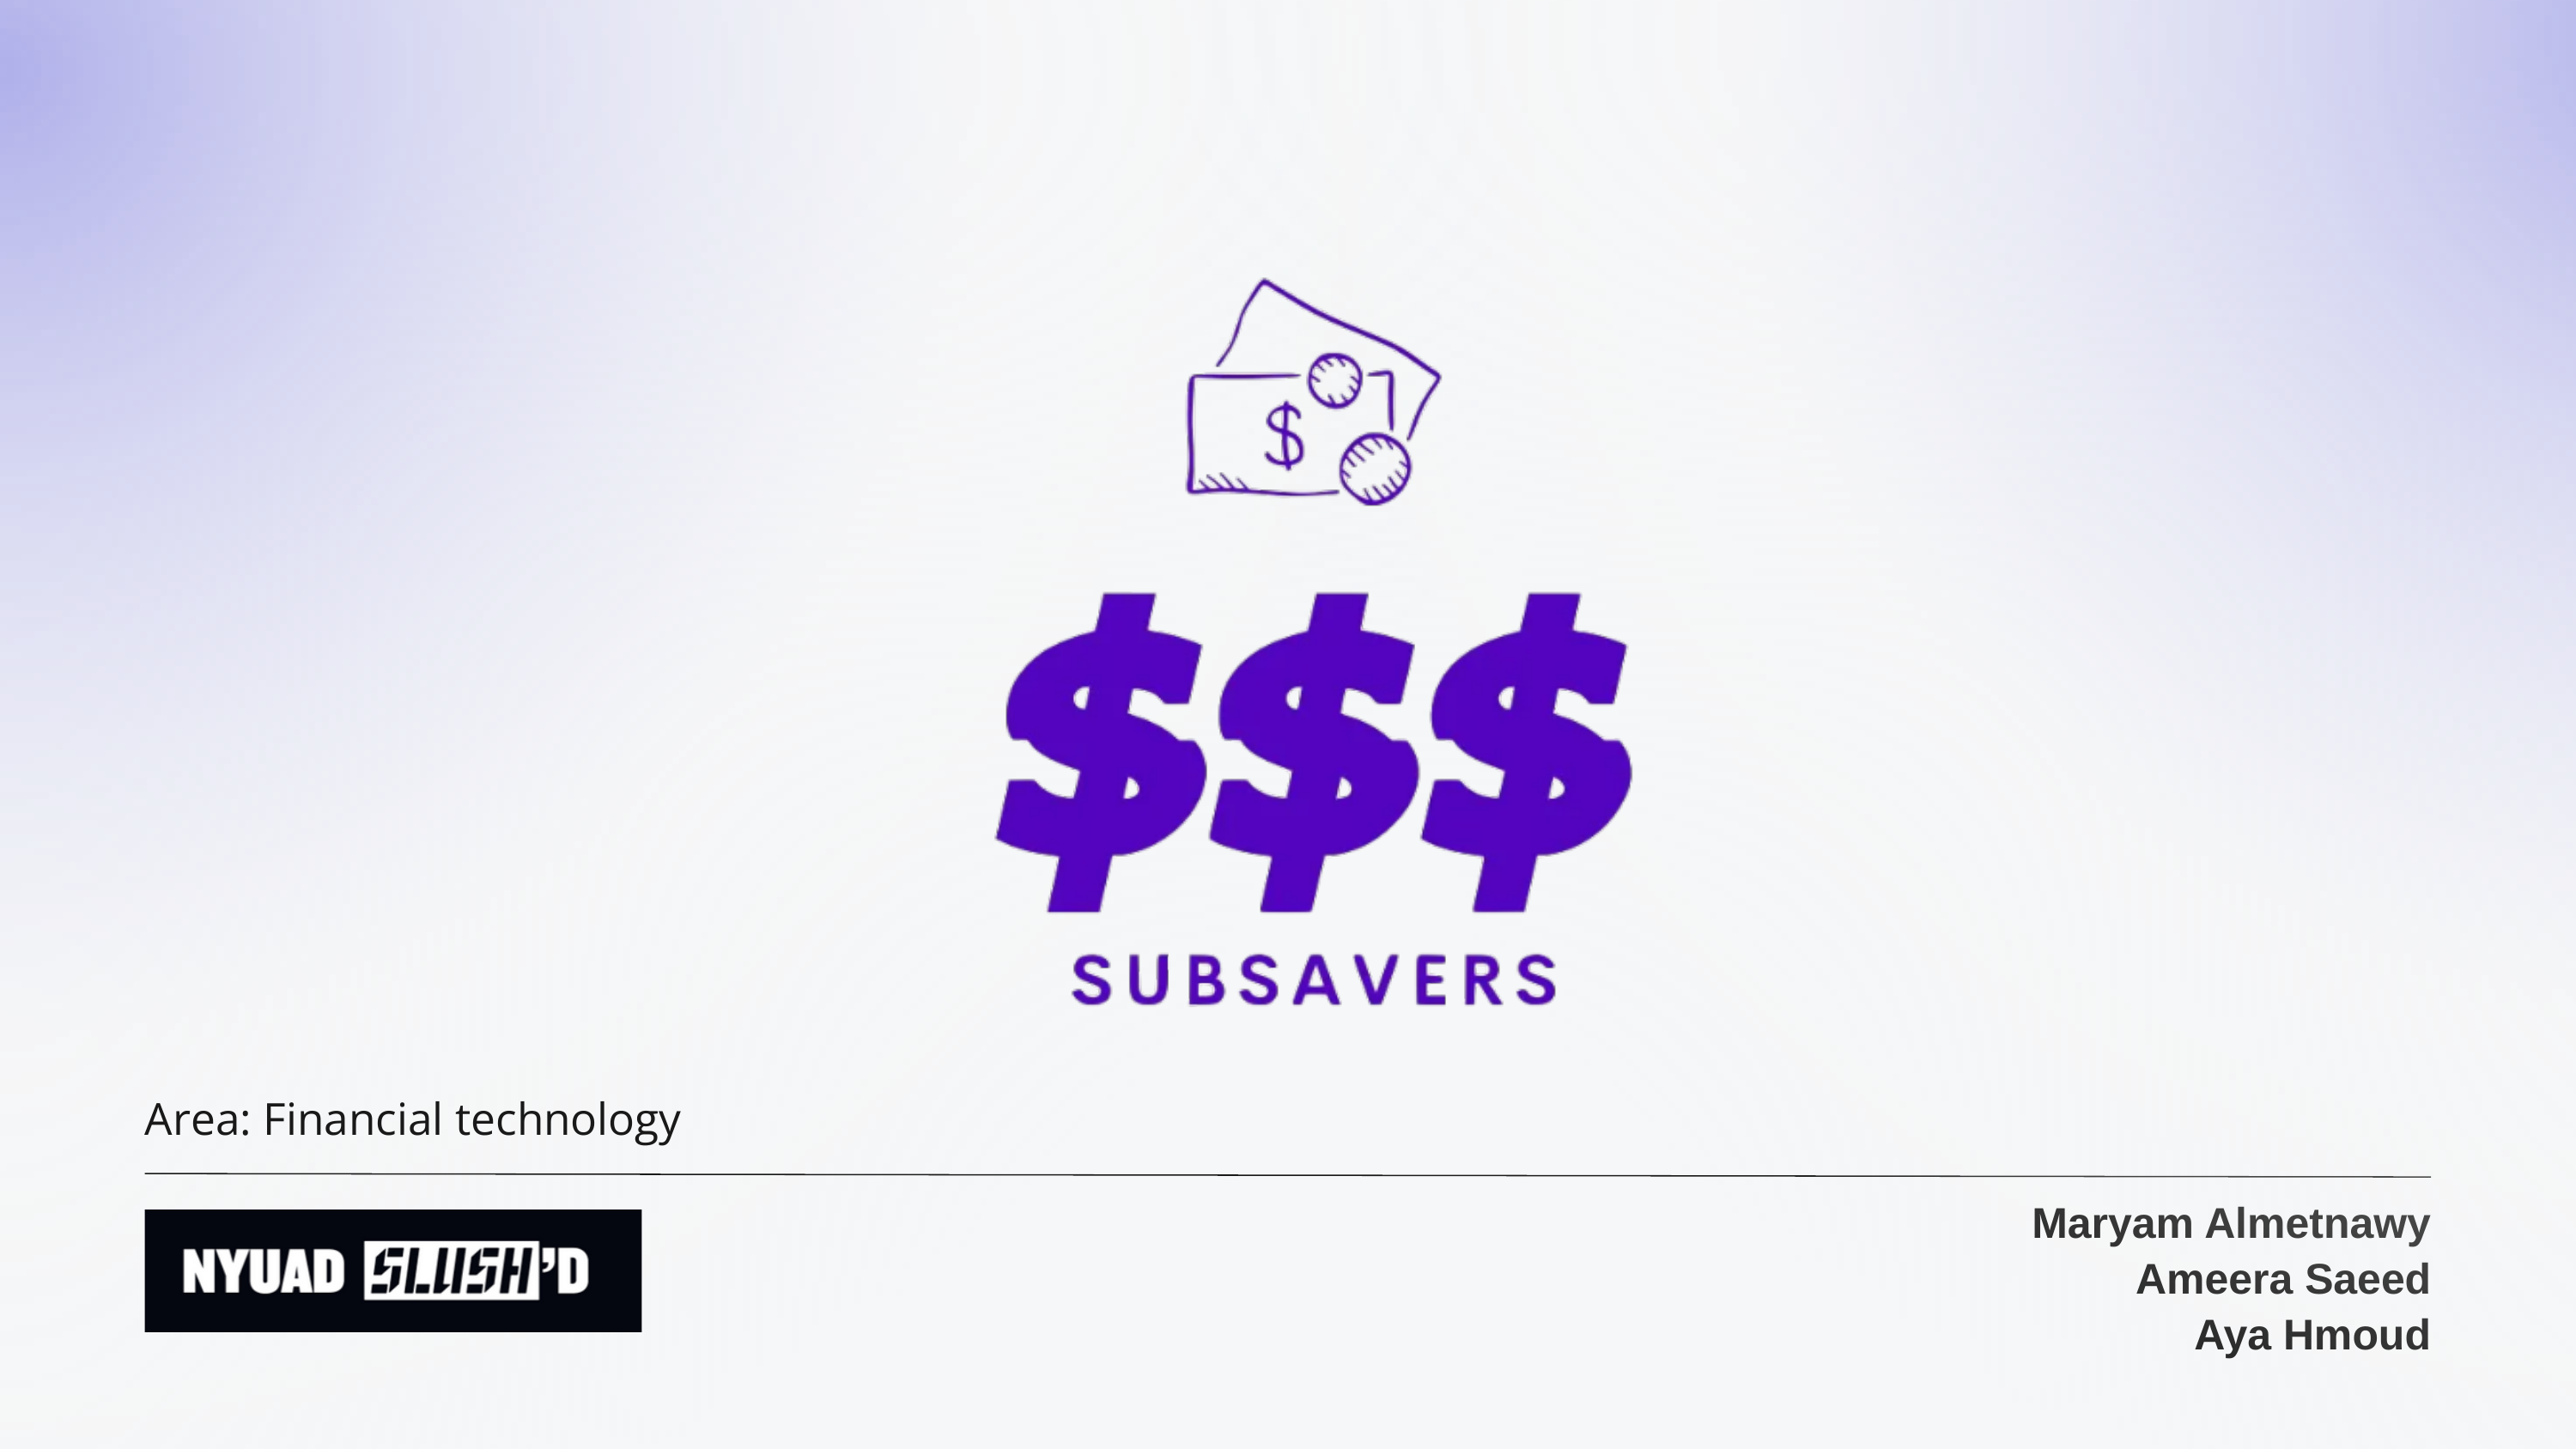

Area: Financial technology

Maryam Almetnawy
Ameera Saeed
Aya Hmoud